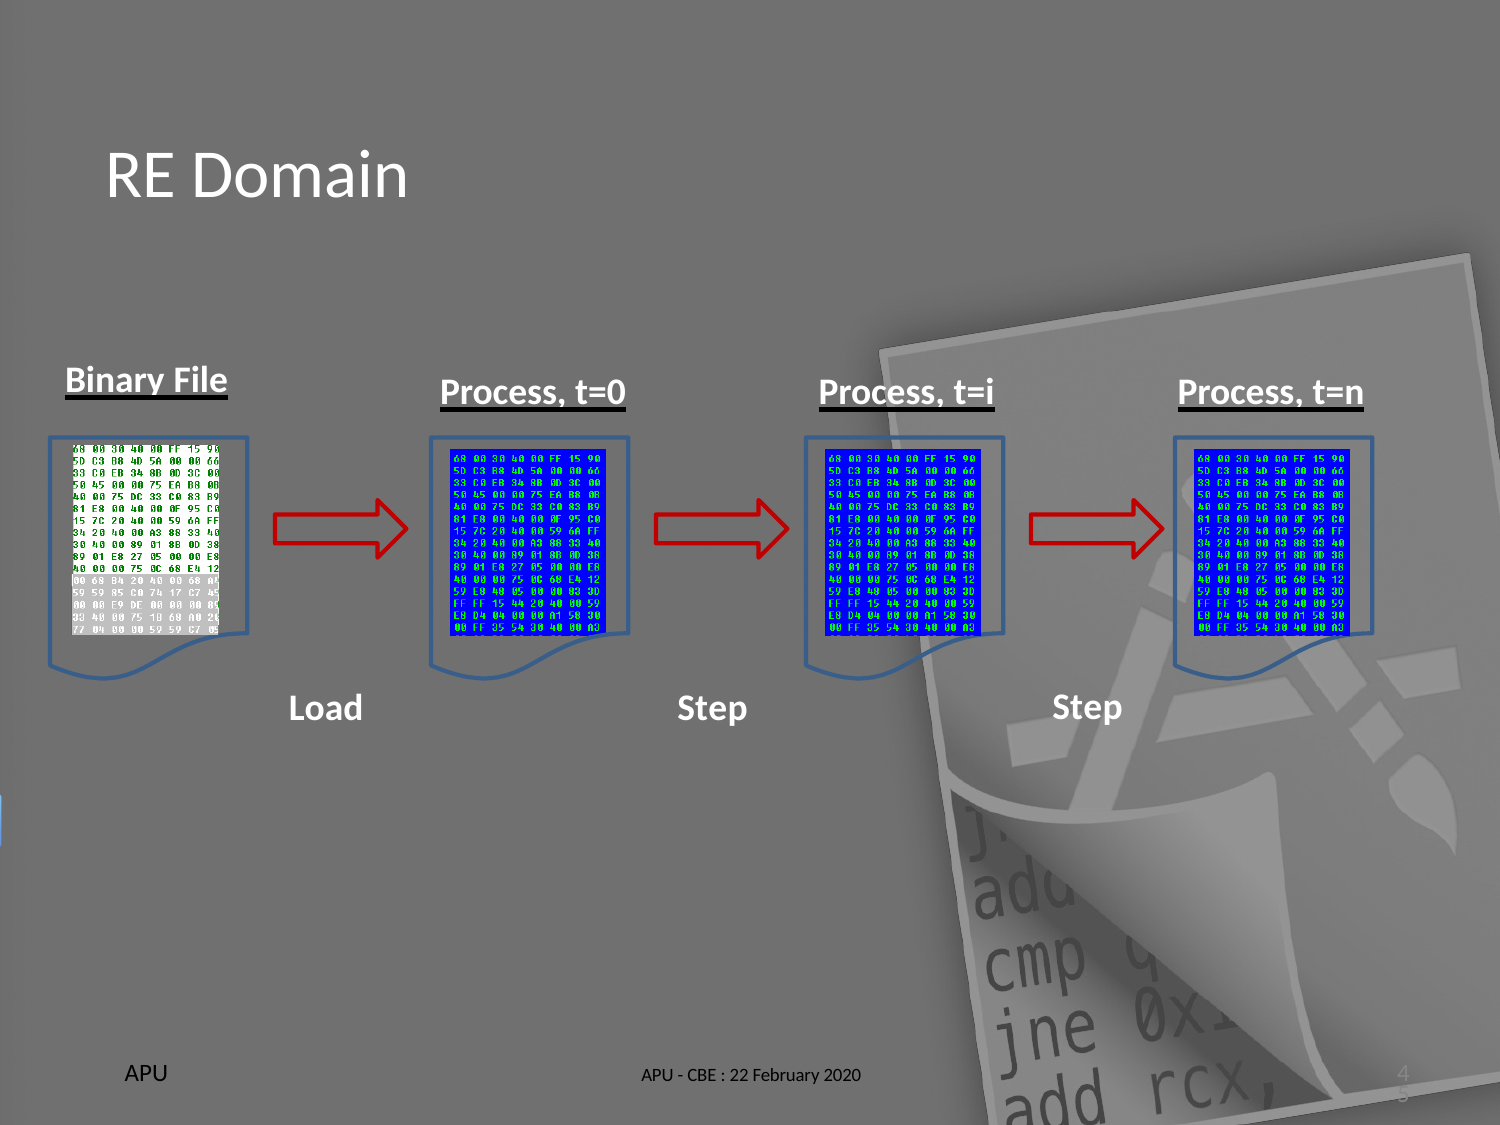

# RE Domain
Binary File
Process, t=0
Process, t=i
Process, t=n

Step
Load
Step
APU - CBE : 22 February 2020
45
APU